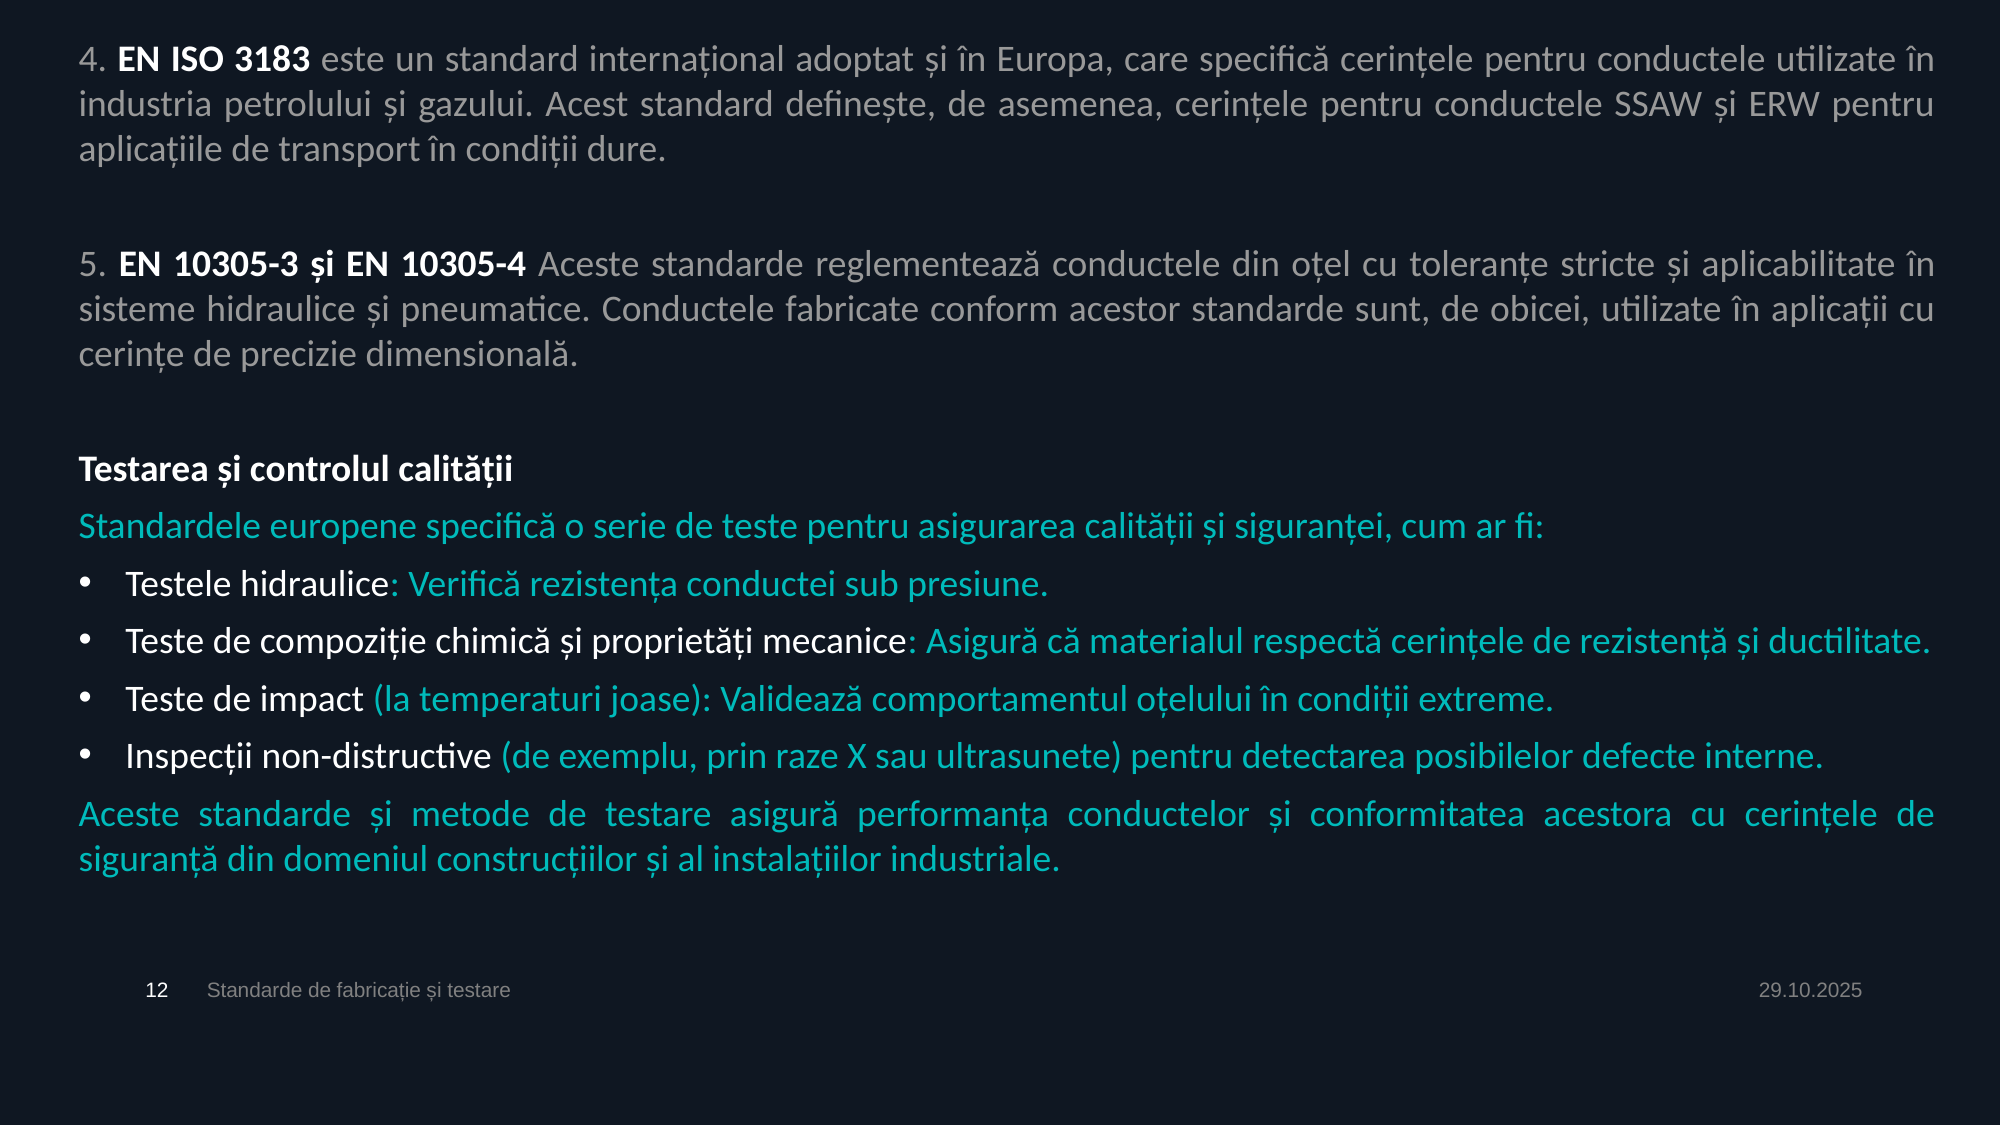

4. EN ISO 3183 este un standard internațional adoptat și în Europa, care specifică cerințele pentru conductele utilizate în industria petrolului și gazului. Acest standard definește, de asemenea, cerințele pentru conductele SSAW și ERW pentru aplicațiile de transport în condiții dure.

5. EN 10305-3 și EN 10305-4 Aceste standarde reglementează conductele din oțel cu toleranțe stricte și aplicabilitate în sisteme hidraulice și pneumatice. Conductele fabricate conform acestor standarde sunt, de obicei, utilizate în aplicații cu cerințe de precizie dimensională.

Testarea și controlul calității
Standardele europene specifică o serie de teste pentru asigurarea calității și siguranței, cum ar fi:
Testele hidraulice: Verifică rezistența conductei sub presiune.
Teste de compoziție chimică și proprietăți mecanice: Asigură că materialul respectă cerințele de rezistență și ductilitate.
Teste de impact (la temperaturi joase): Validează comportamentul oțelului în condiții extreme.
Inspecții non-distructive (de exemplu, prin raze X sau ultrasunete) pentru detectarea posibilelor defecte interne.
Aceste standarde și metode de testare asigură performanța conductelor și conformitatea acestora cu cerințele de siguranță din domeniul construcțiilor și al instalațiilor industriale.
Standarde de fabricație și testare
29.10.2025
12